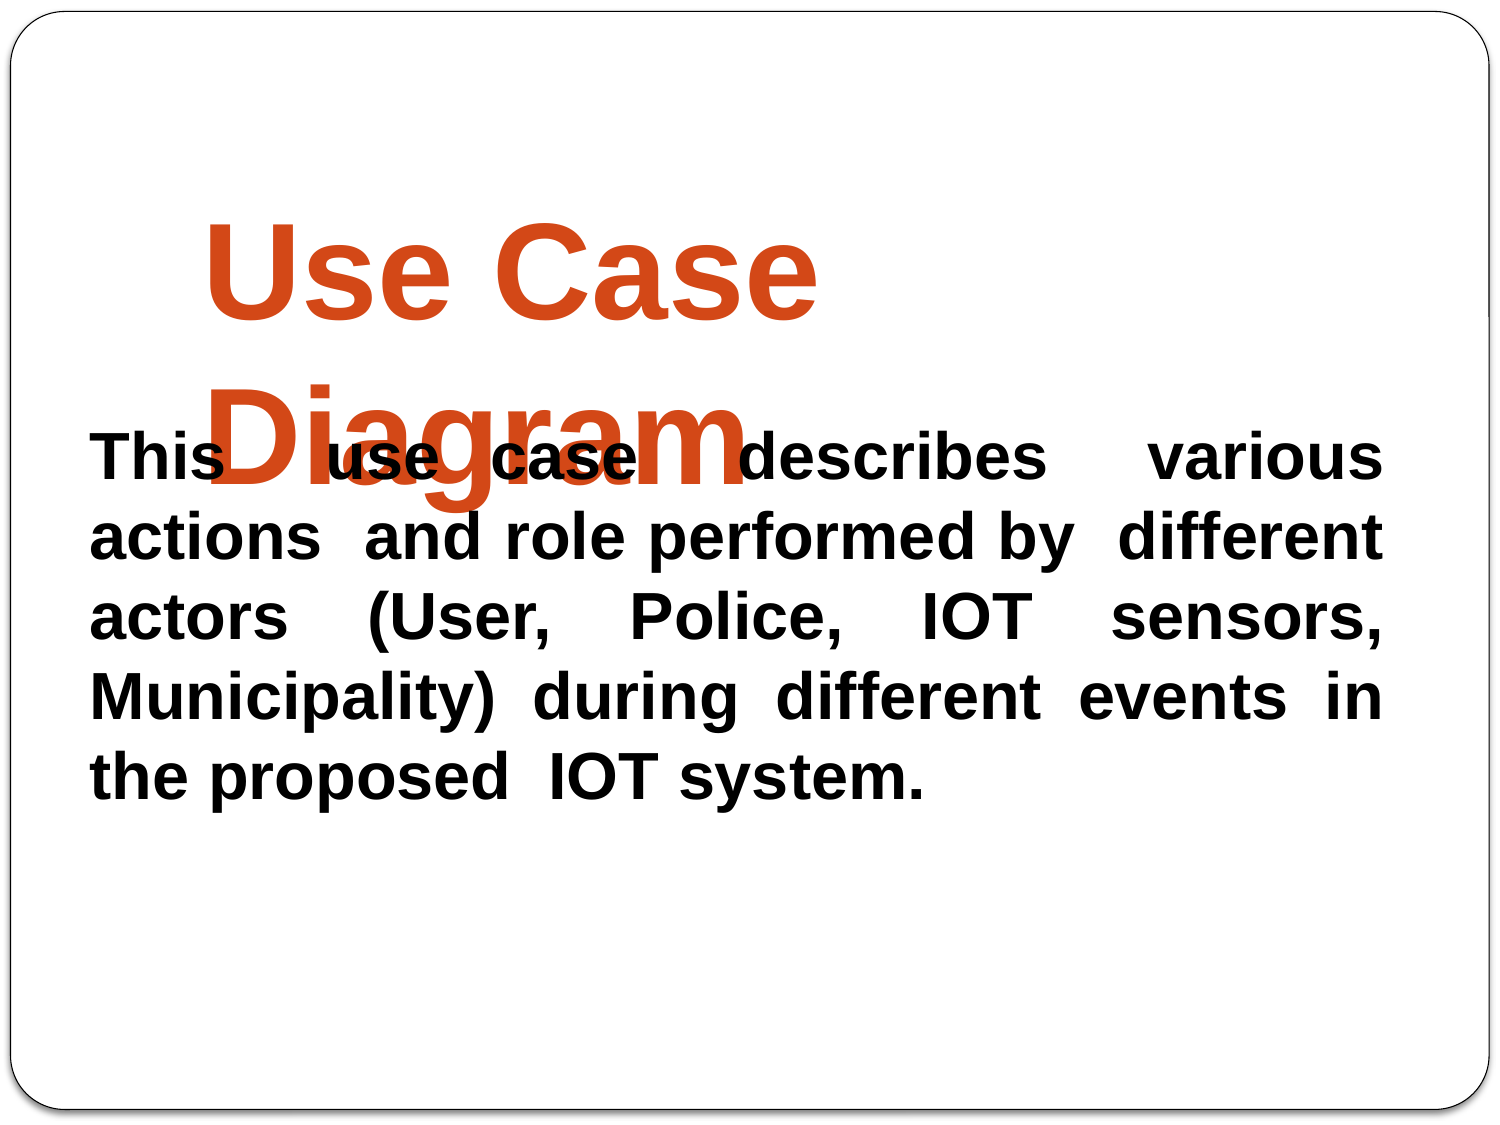

Use Case Diagram
This  use case  describes  various actions  and role performed by  different actors (User, Police, IOT sensors, Municipality) during different events in the proposed  IOT system.